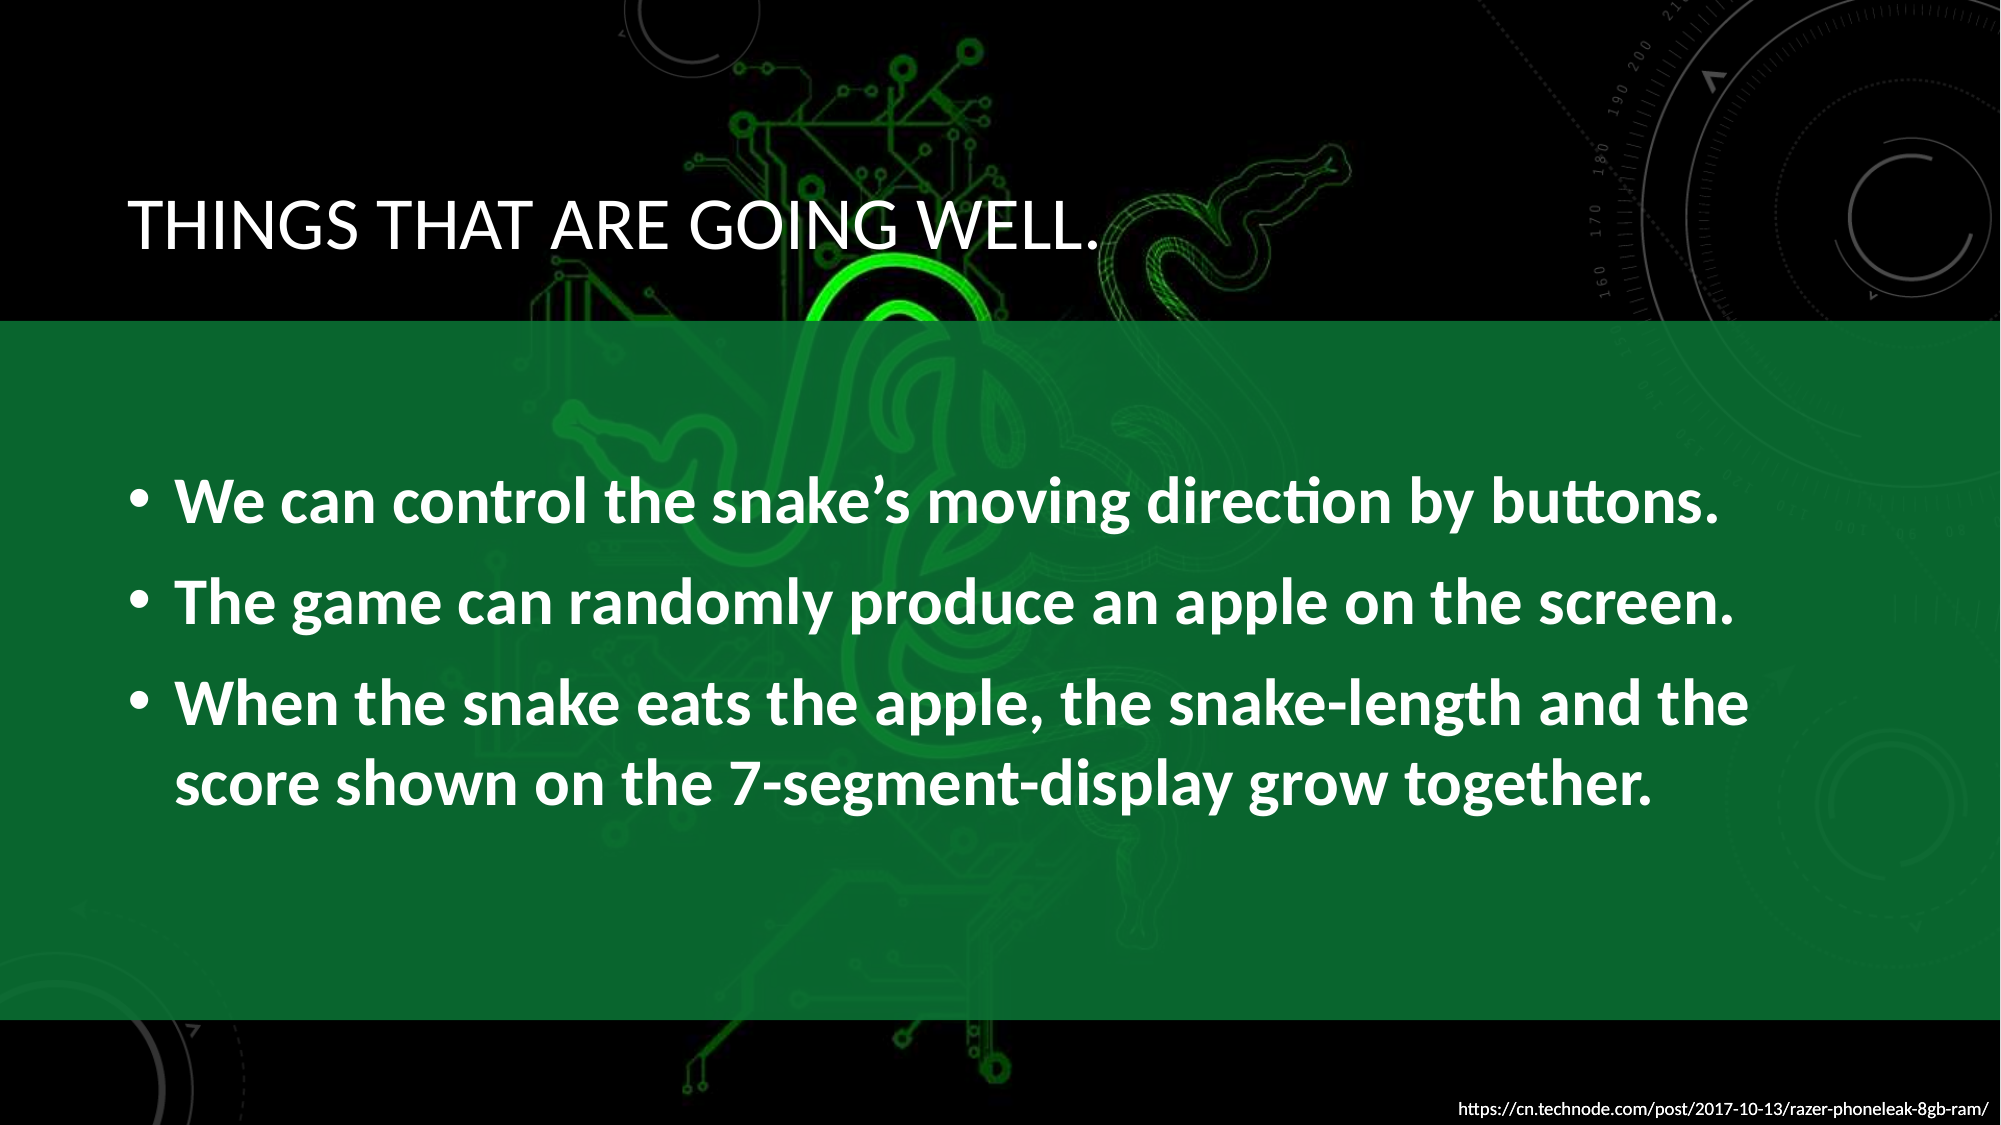

# Things that are going well.

We can control the snake’s moving direction by buttons.
The game can randomly produce an apple on the screen.
When the snake eats the apple, the snake-length and the score shown on the 7-segment-display grow together.
https://cn.technode.com/post/2017-10-13/razer-phoneleak-8gb-ram/
https://cn.technode.com/post/2017-10-13/razer-phoneleak-8gb-ram/